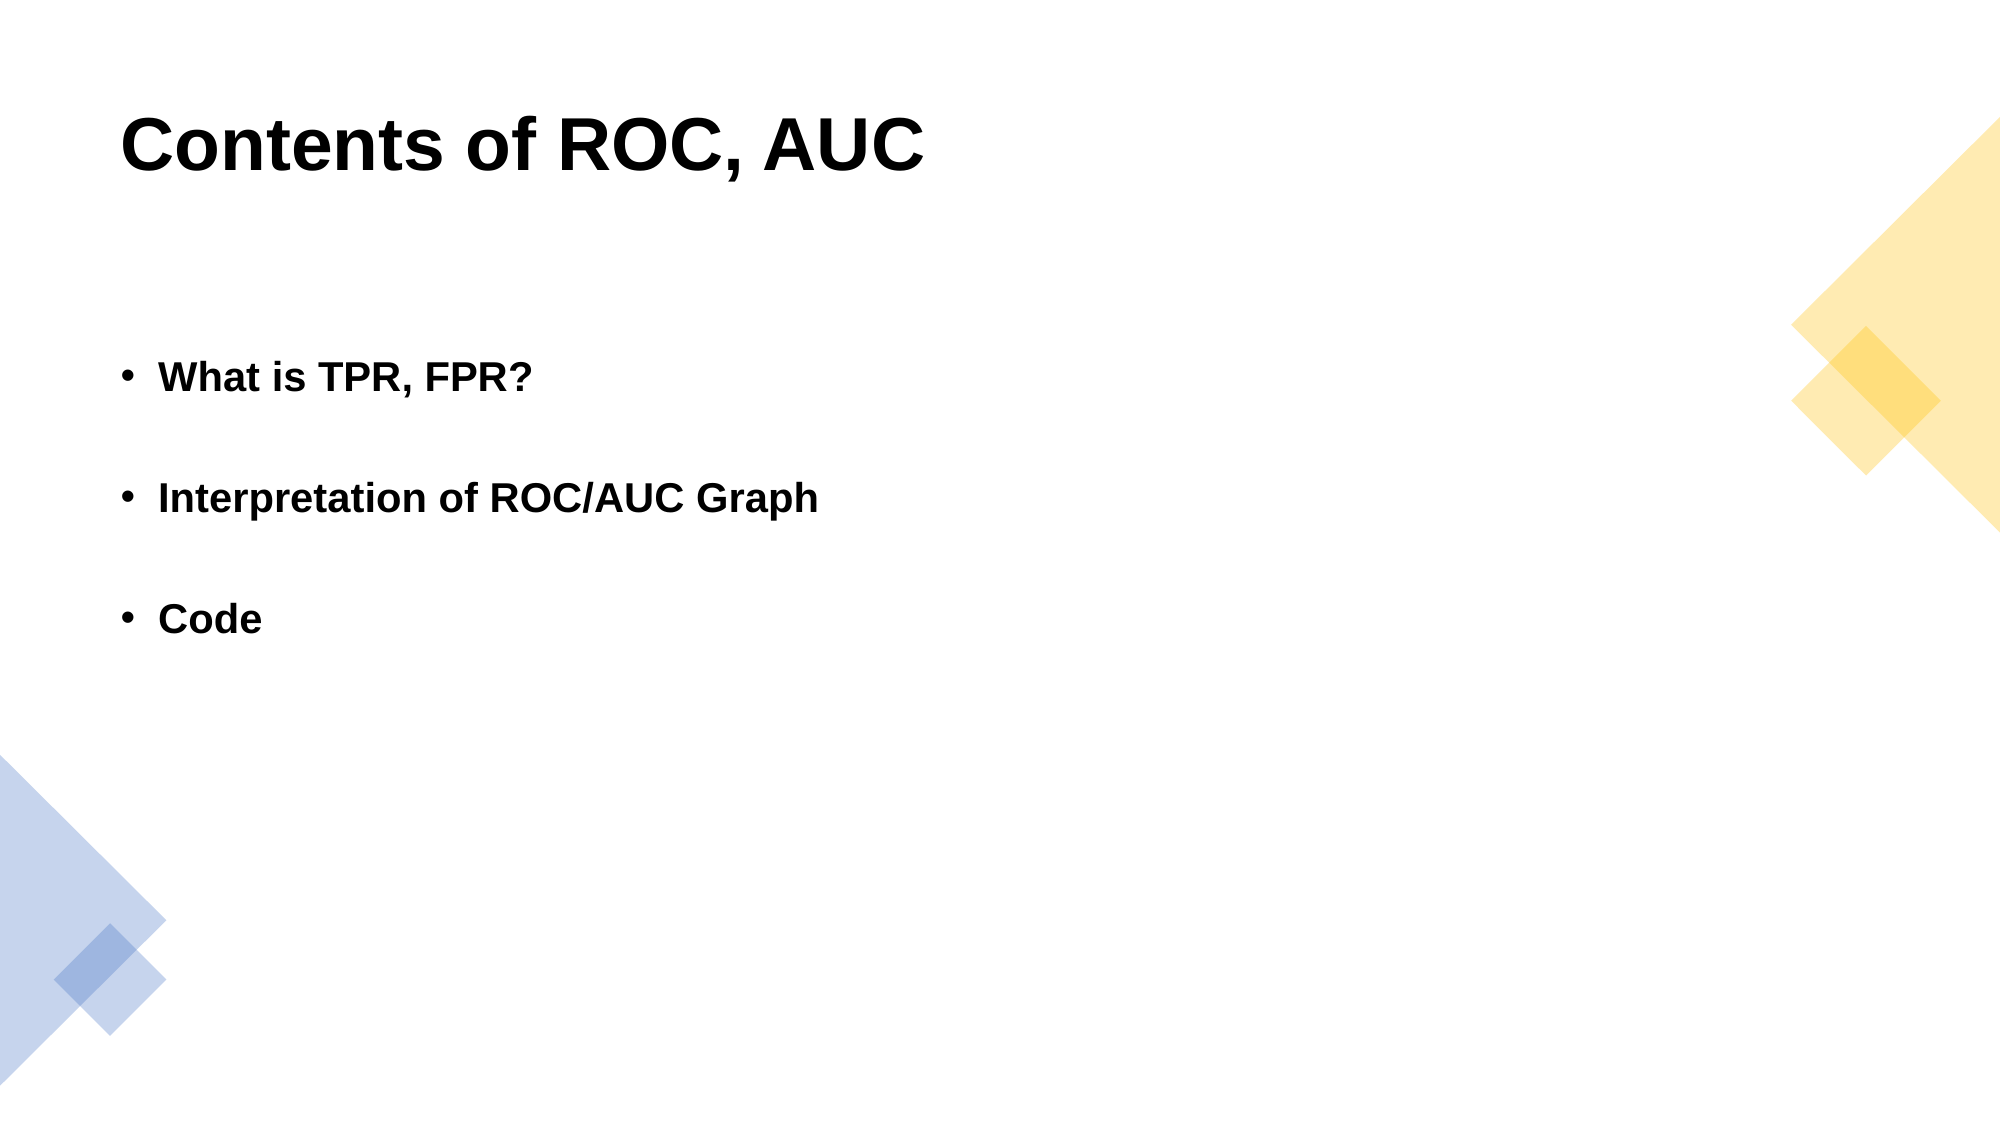

# Contents of ROC, AUC

What is TPR, FPR?
Interpretation of ROC/AUC Graph
Code